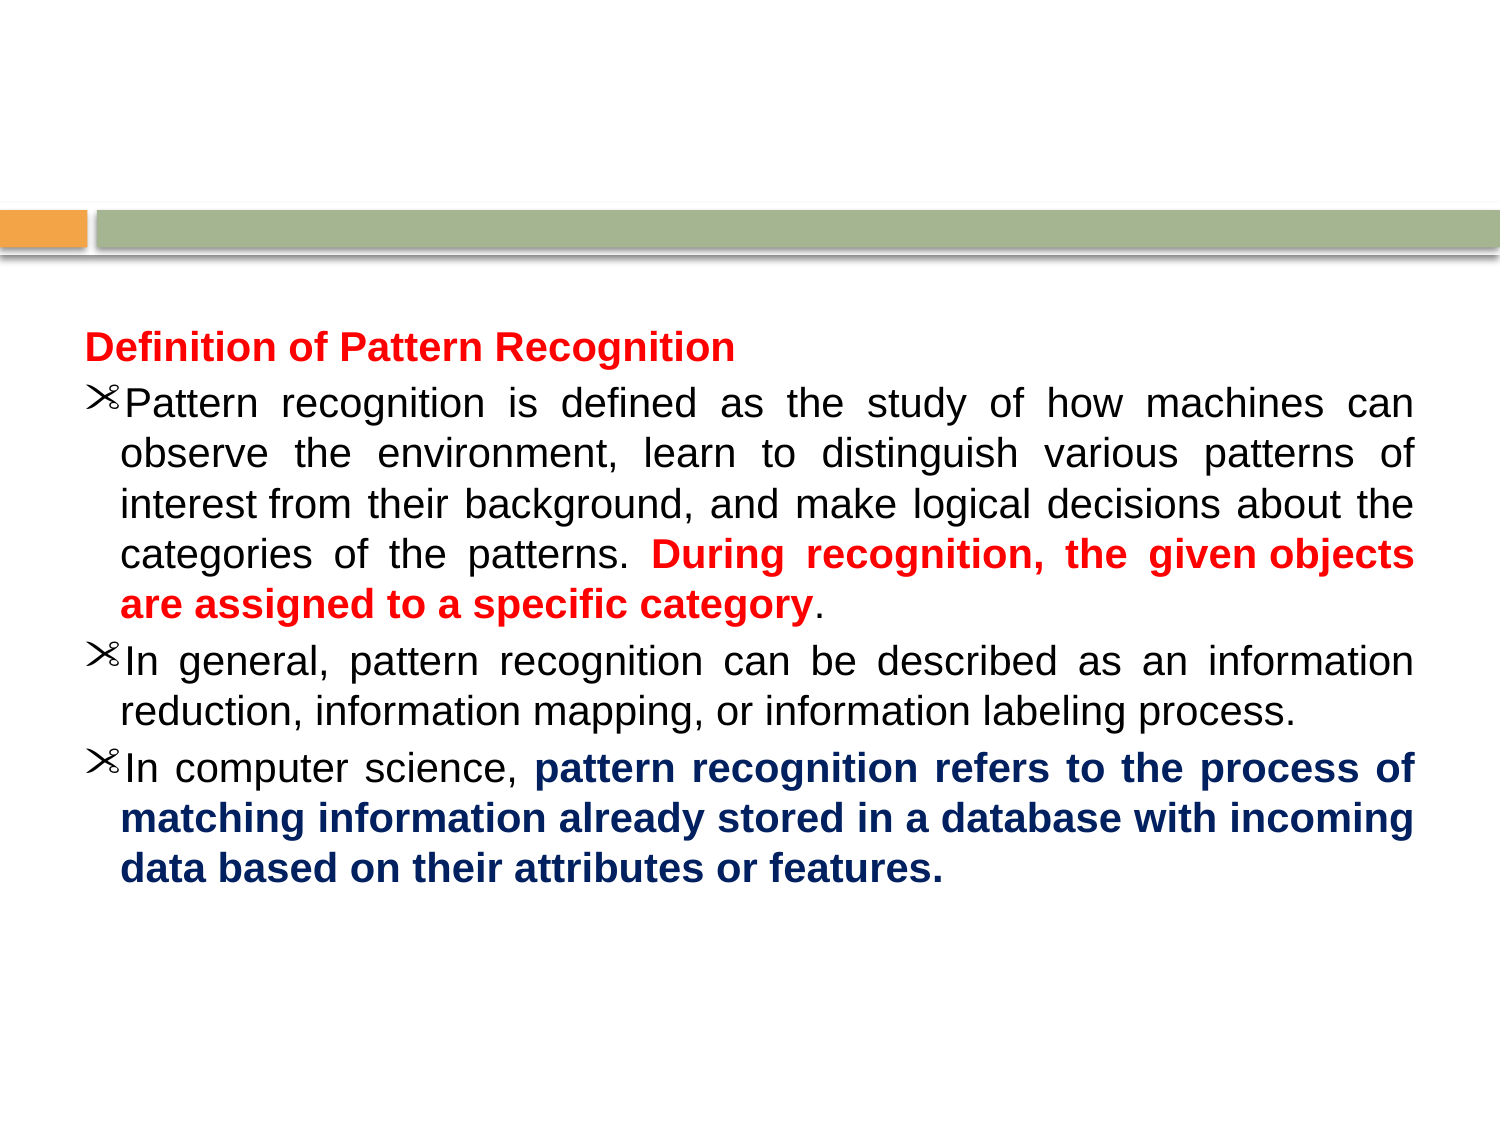

Definition of Pattern Recognition
Pattern recognition is defined as the study of how machines can observe the environment, learn to distinguish various patterns of interest from their background, and make logical decisions about the categories of the patterns. During recognition, the given objects are assigned to a specific category.
In general, pattern recognition can be described as an information reduction, information mapping, or information labeling process.
In computer science, pattern recognition refers to the process of matching information already stored in a database with incoming data based on their attributes or features.